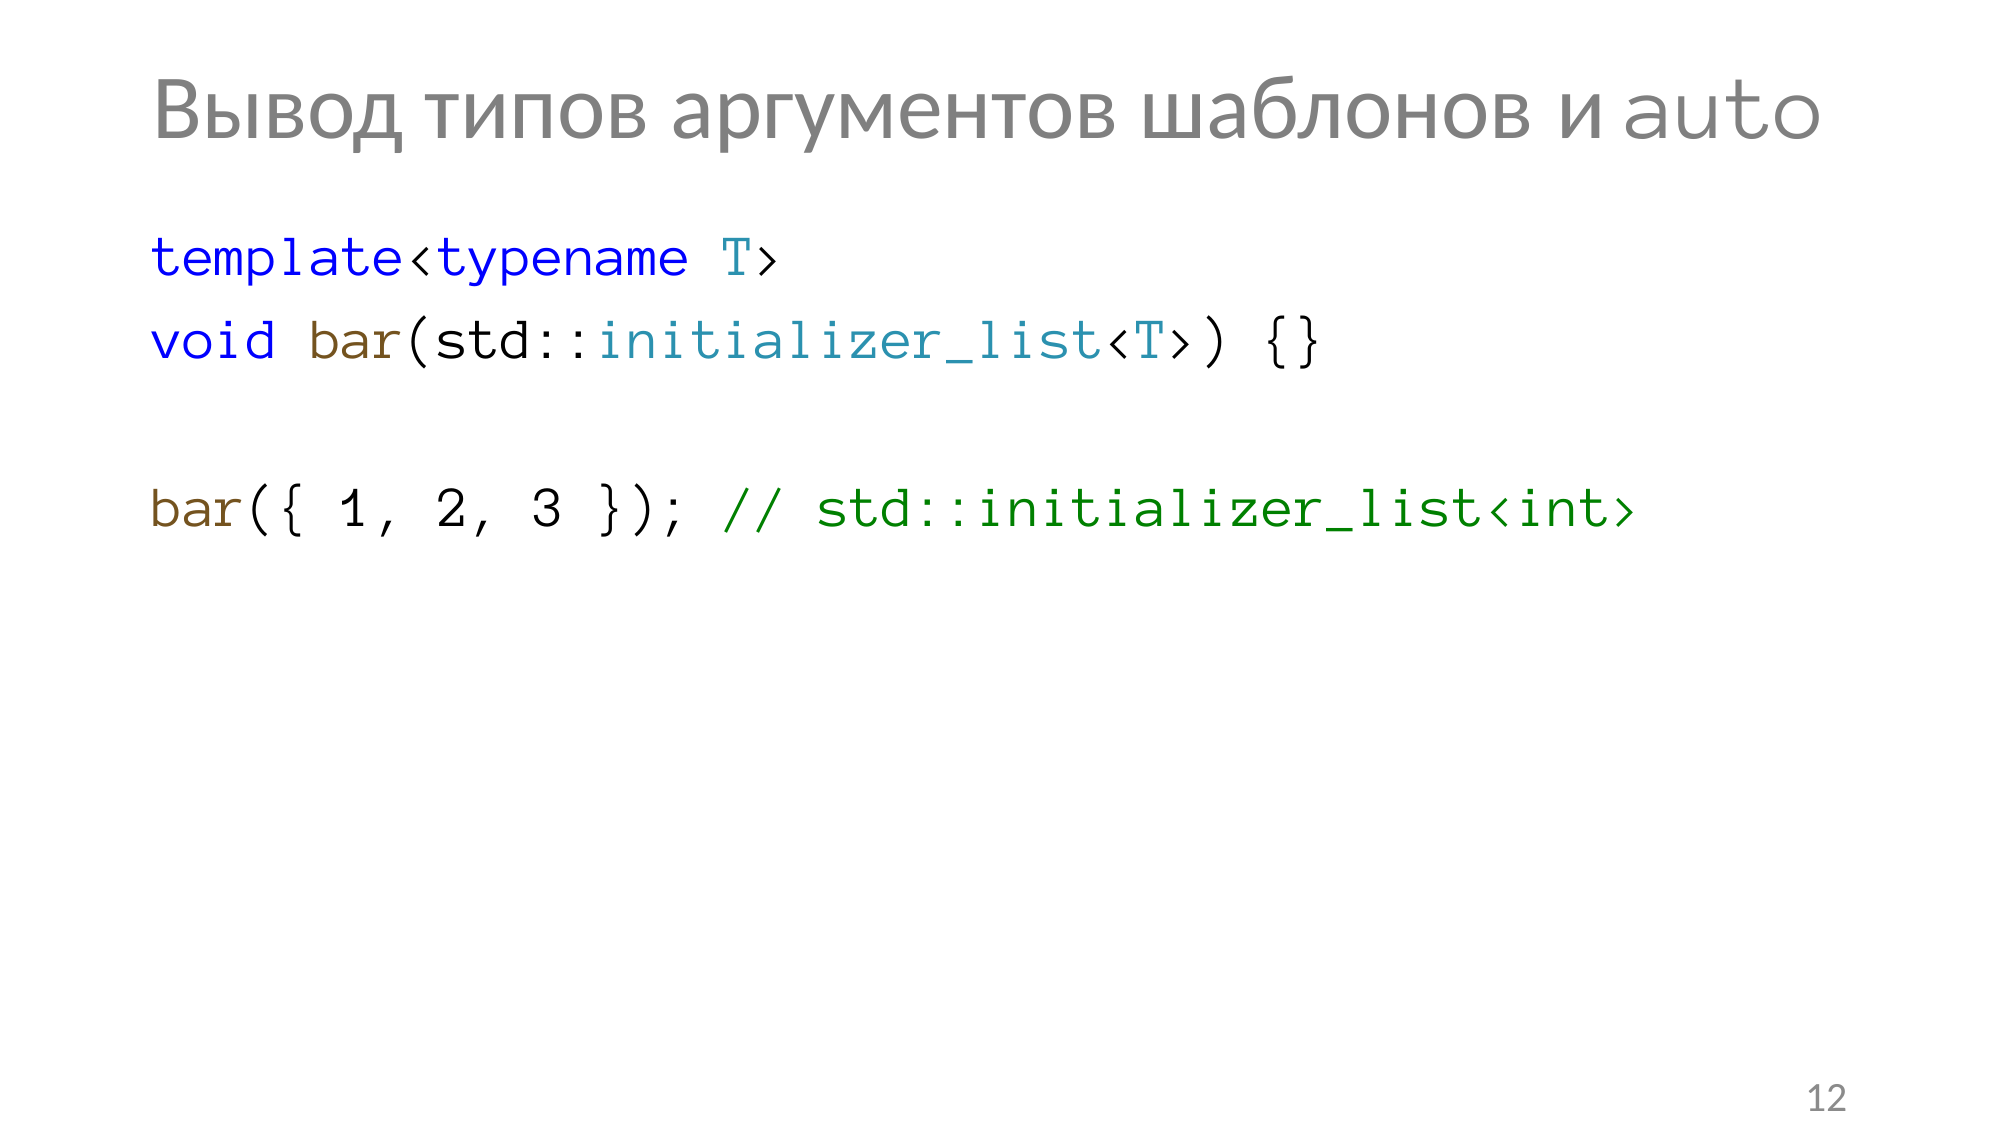

# Вывод типов аргументов шаблонов и auto
template<typename T>
void bar(std::initializer_list<T>) {}

bar({ 1, 2, 3 }); // std::initializer_list<int>
12